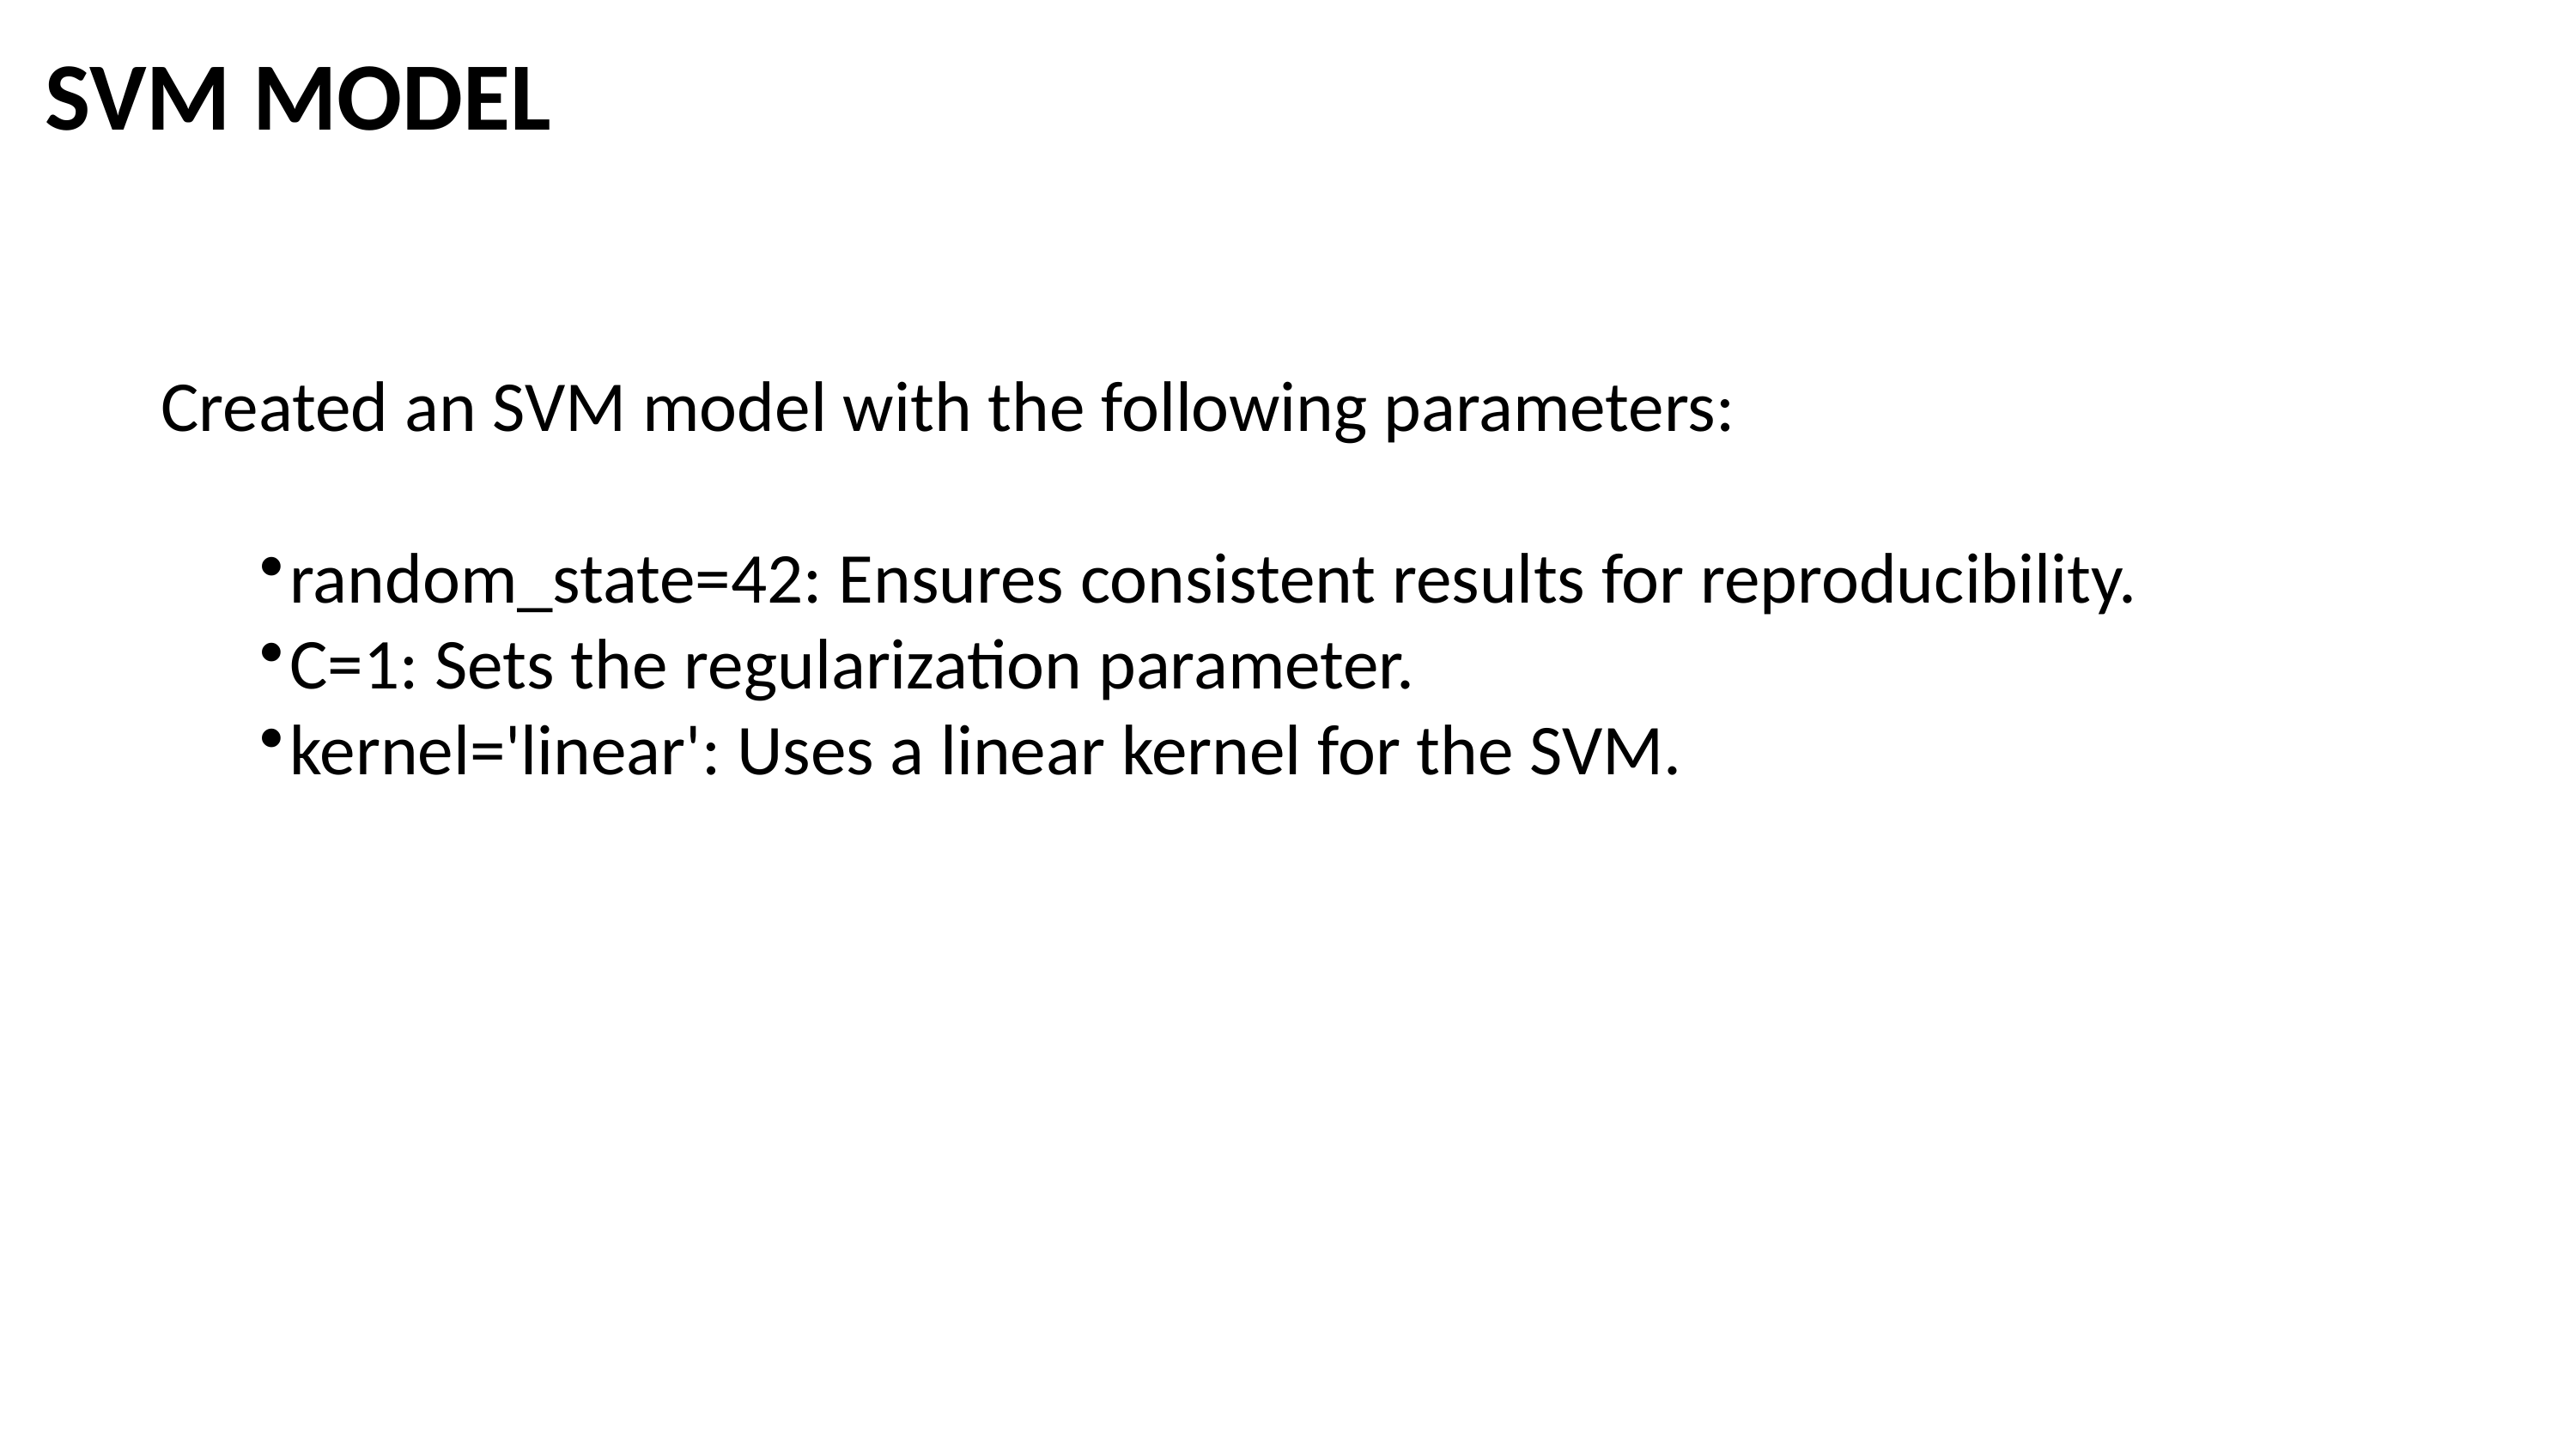

SVM MODEL
Created an SVM model with the following parameters:

random_state=42: Ensures consistent results for reproducibility.
C=1: Sets the regularization parameter.
kernel='linear': Uses a linear kernel for the SVM.